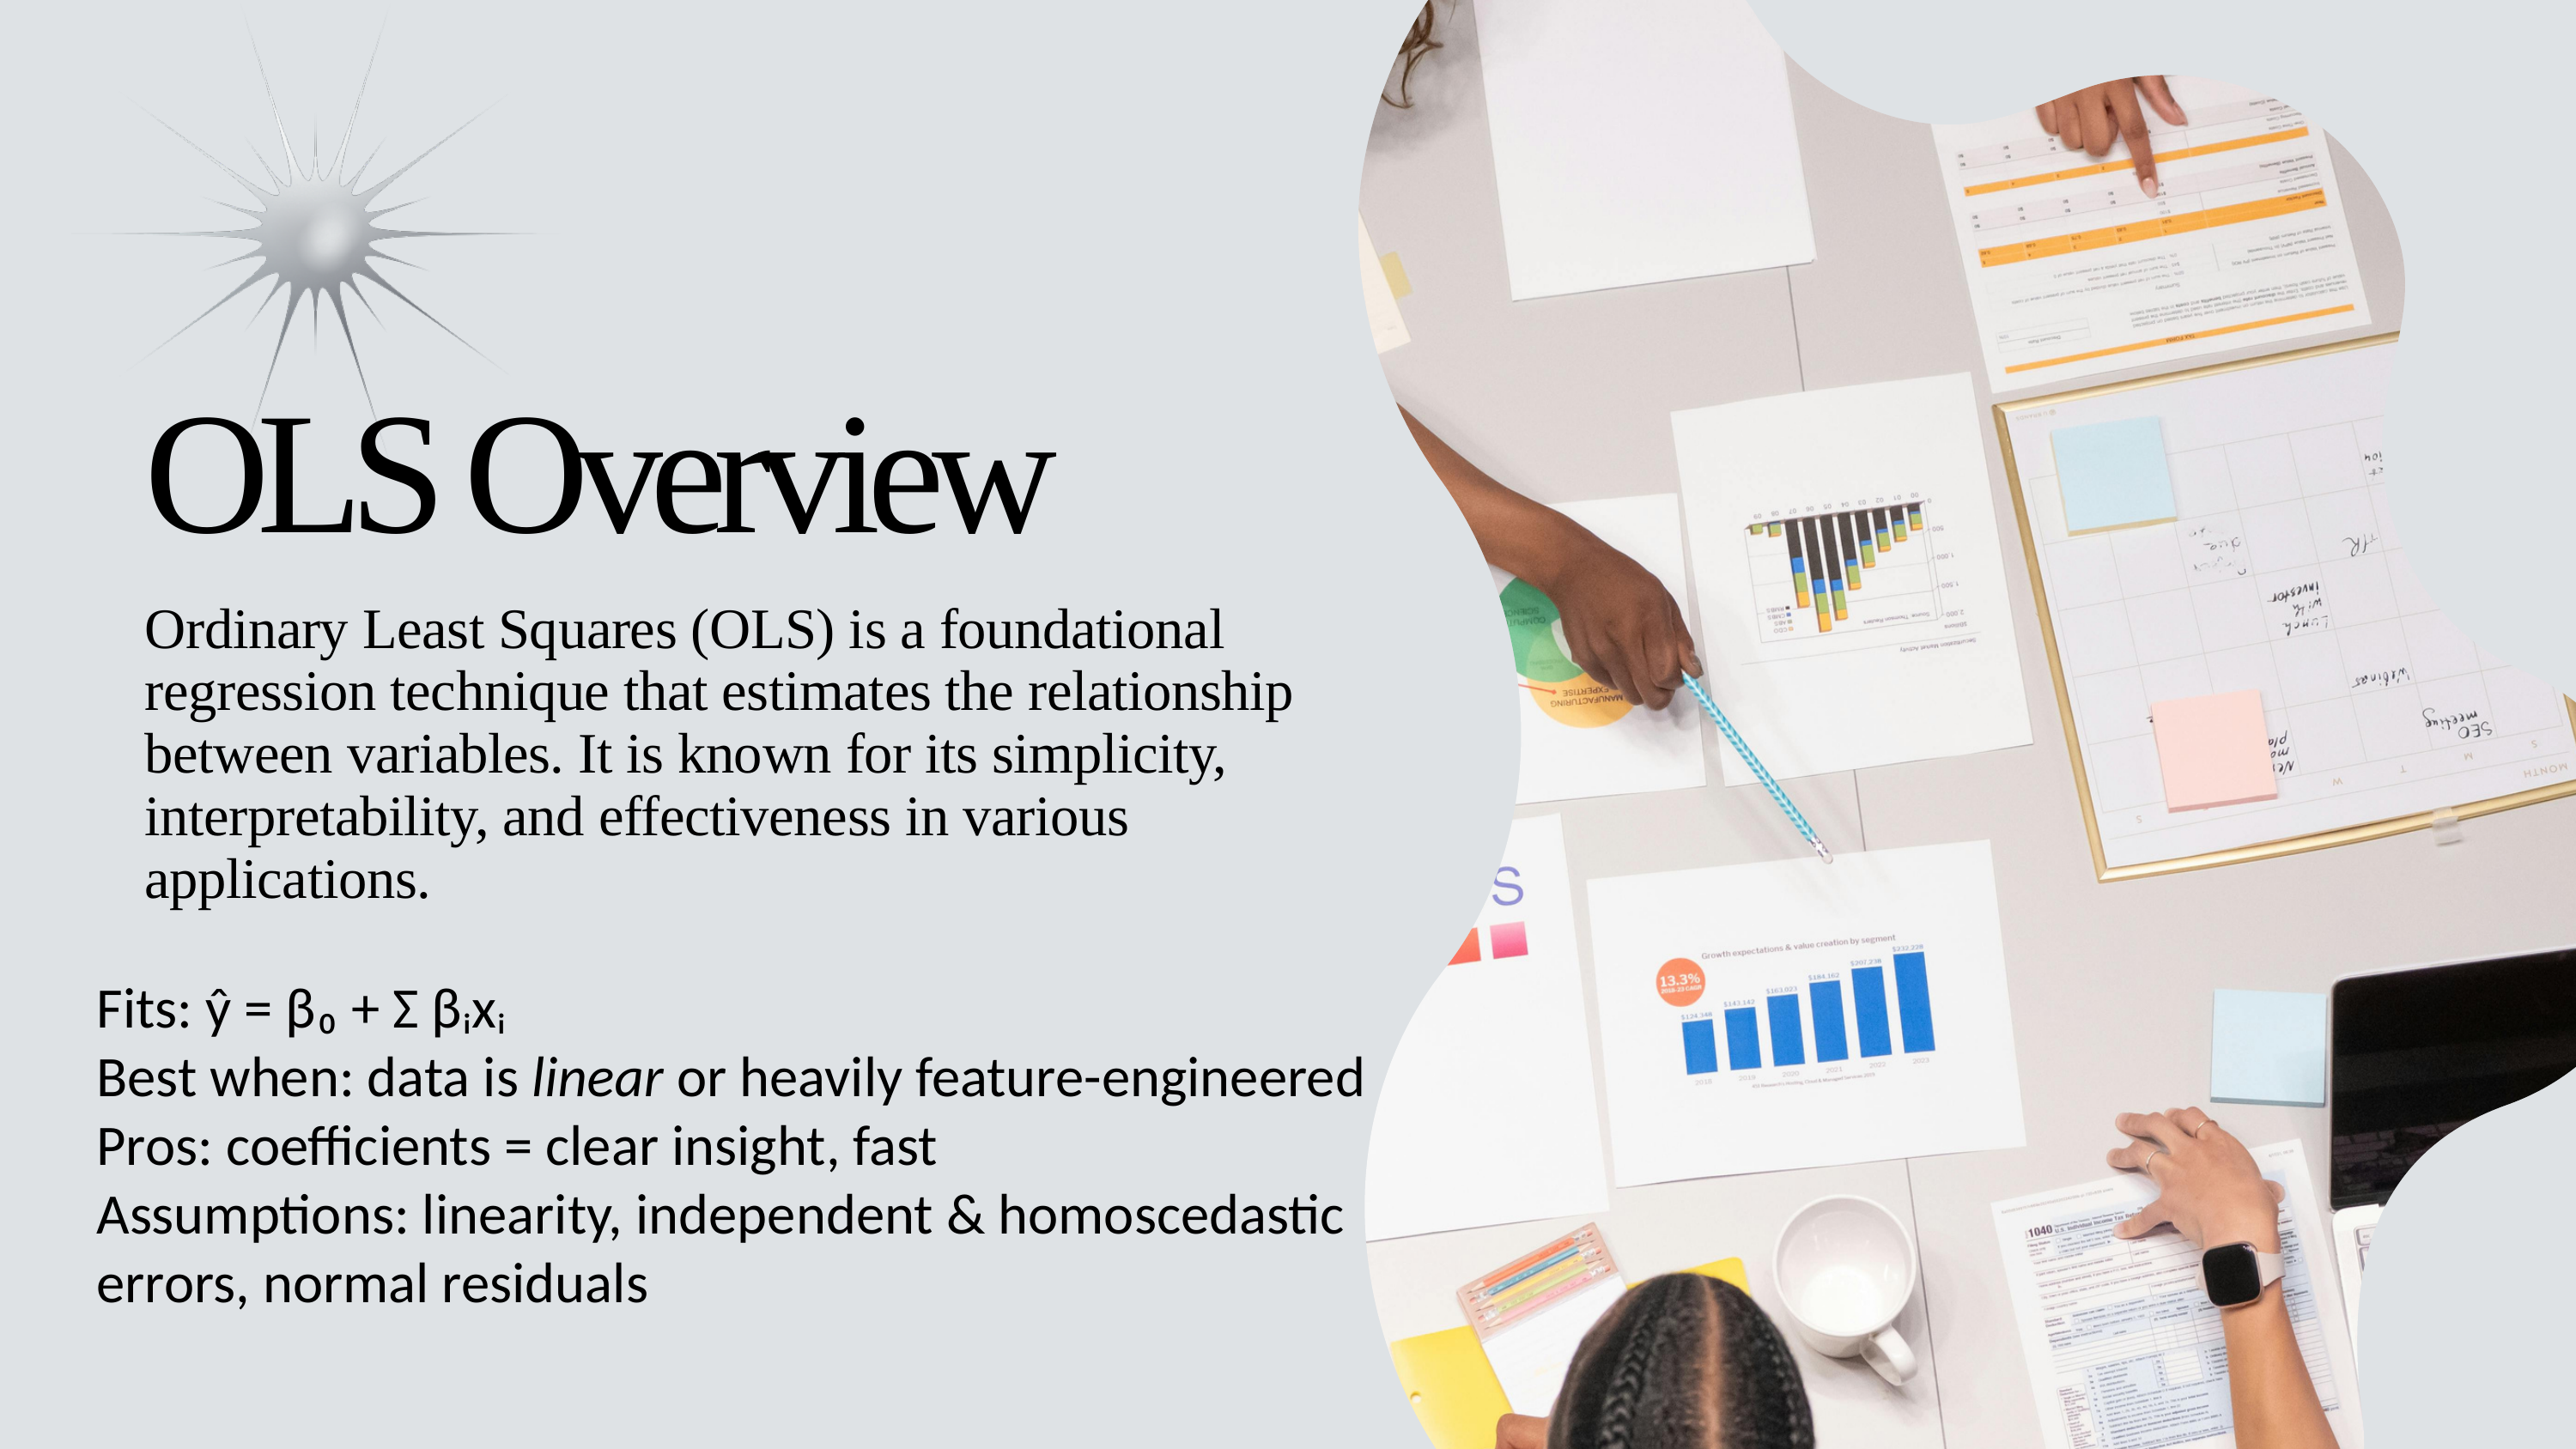

OLS Overview
Ordinary Least Squares (OLS) is a foundational regression technique that estimates the relationship between variables. It is known for its simplicity, interpretability, and effectiveness in various applications.
Fits: ŷ = β₀ + Σ βᵢxᵢ
Best when: data is linear or heavily feature-engineered
Pros: coefficients = clear insight, fast
Assumptions: linearity, independent & homoscedastic errors, normal residuals